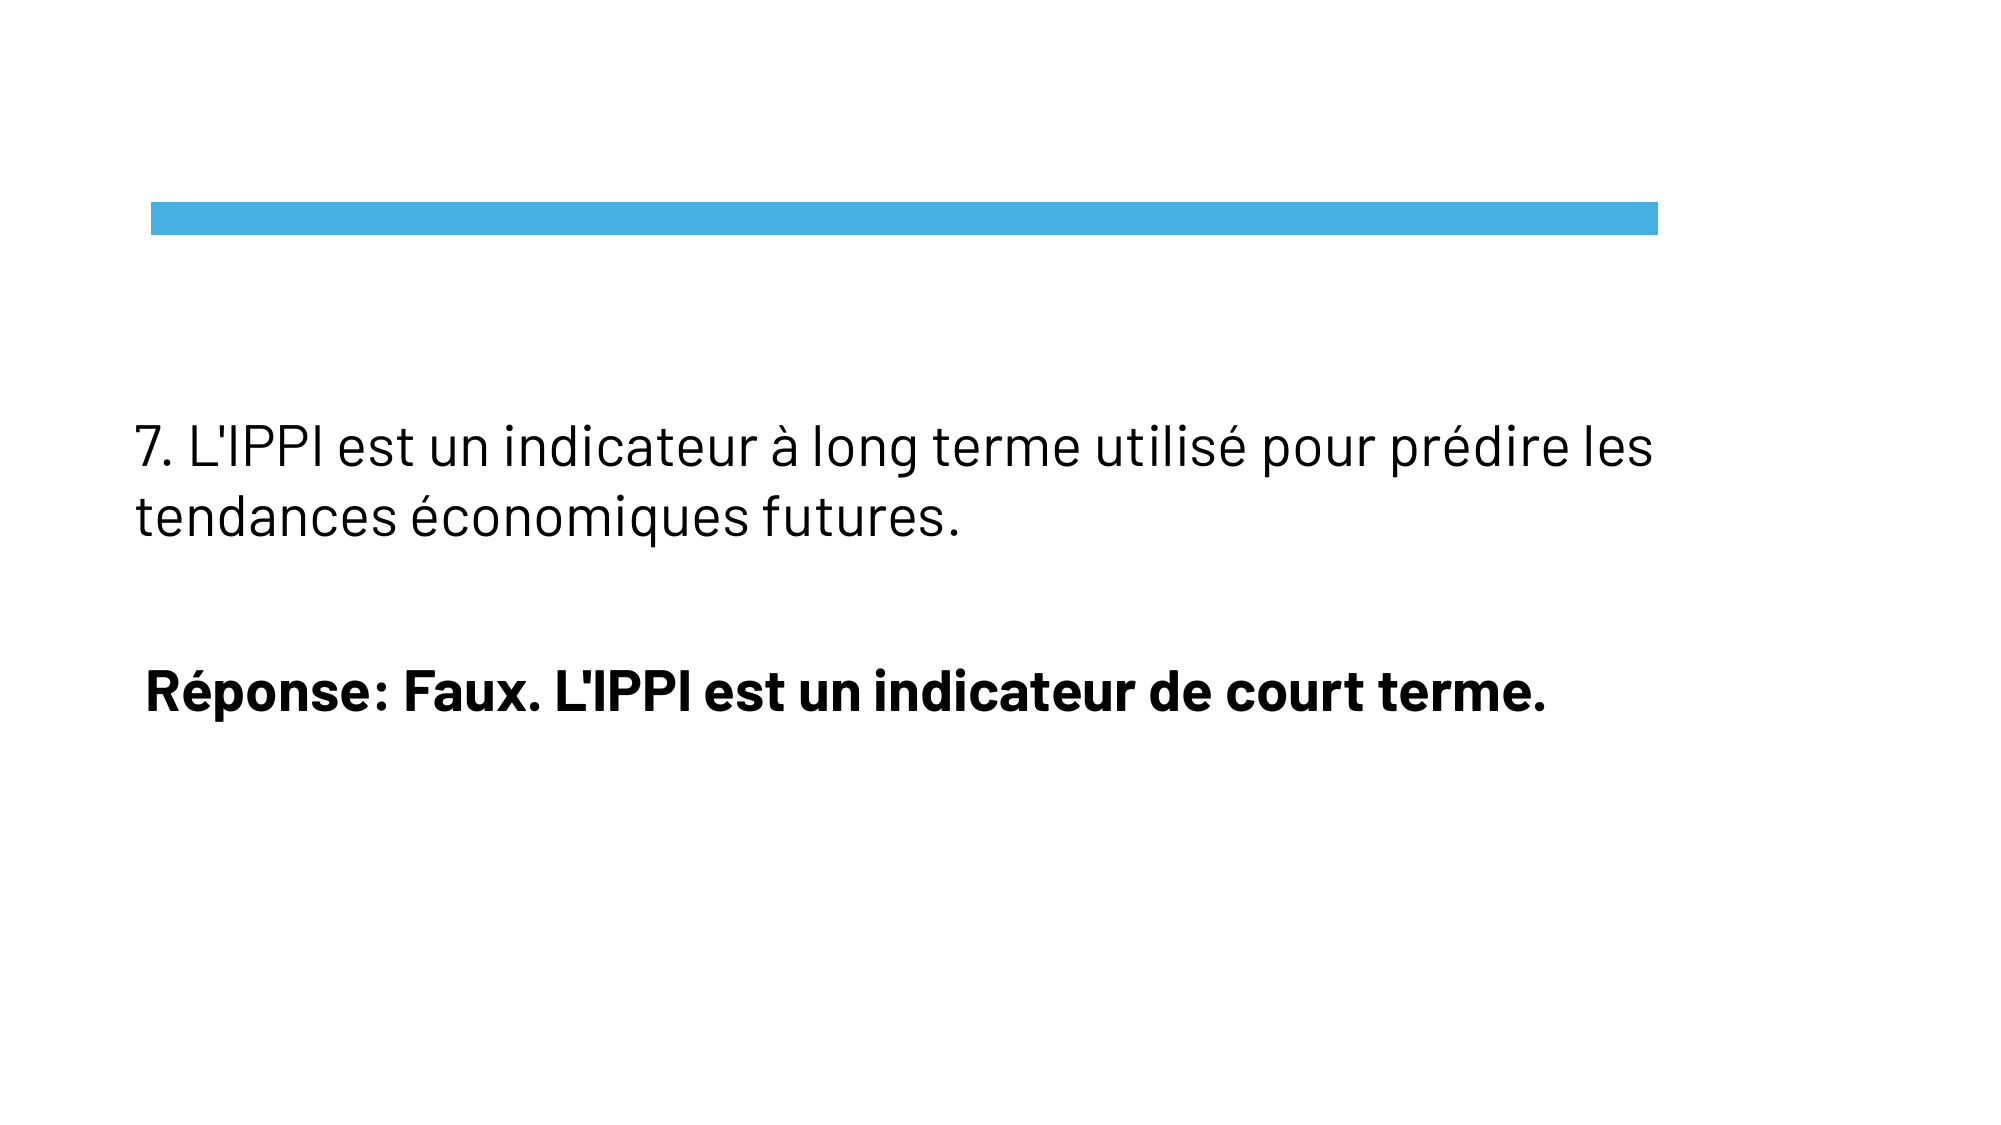

7. L'IPPI est un indicateur à long terme utilisé pour prédire les tendances économiques futures.
Réponse: Faux. L'IPPI est un indicateur de court terme.